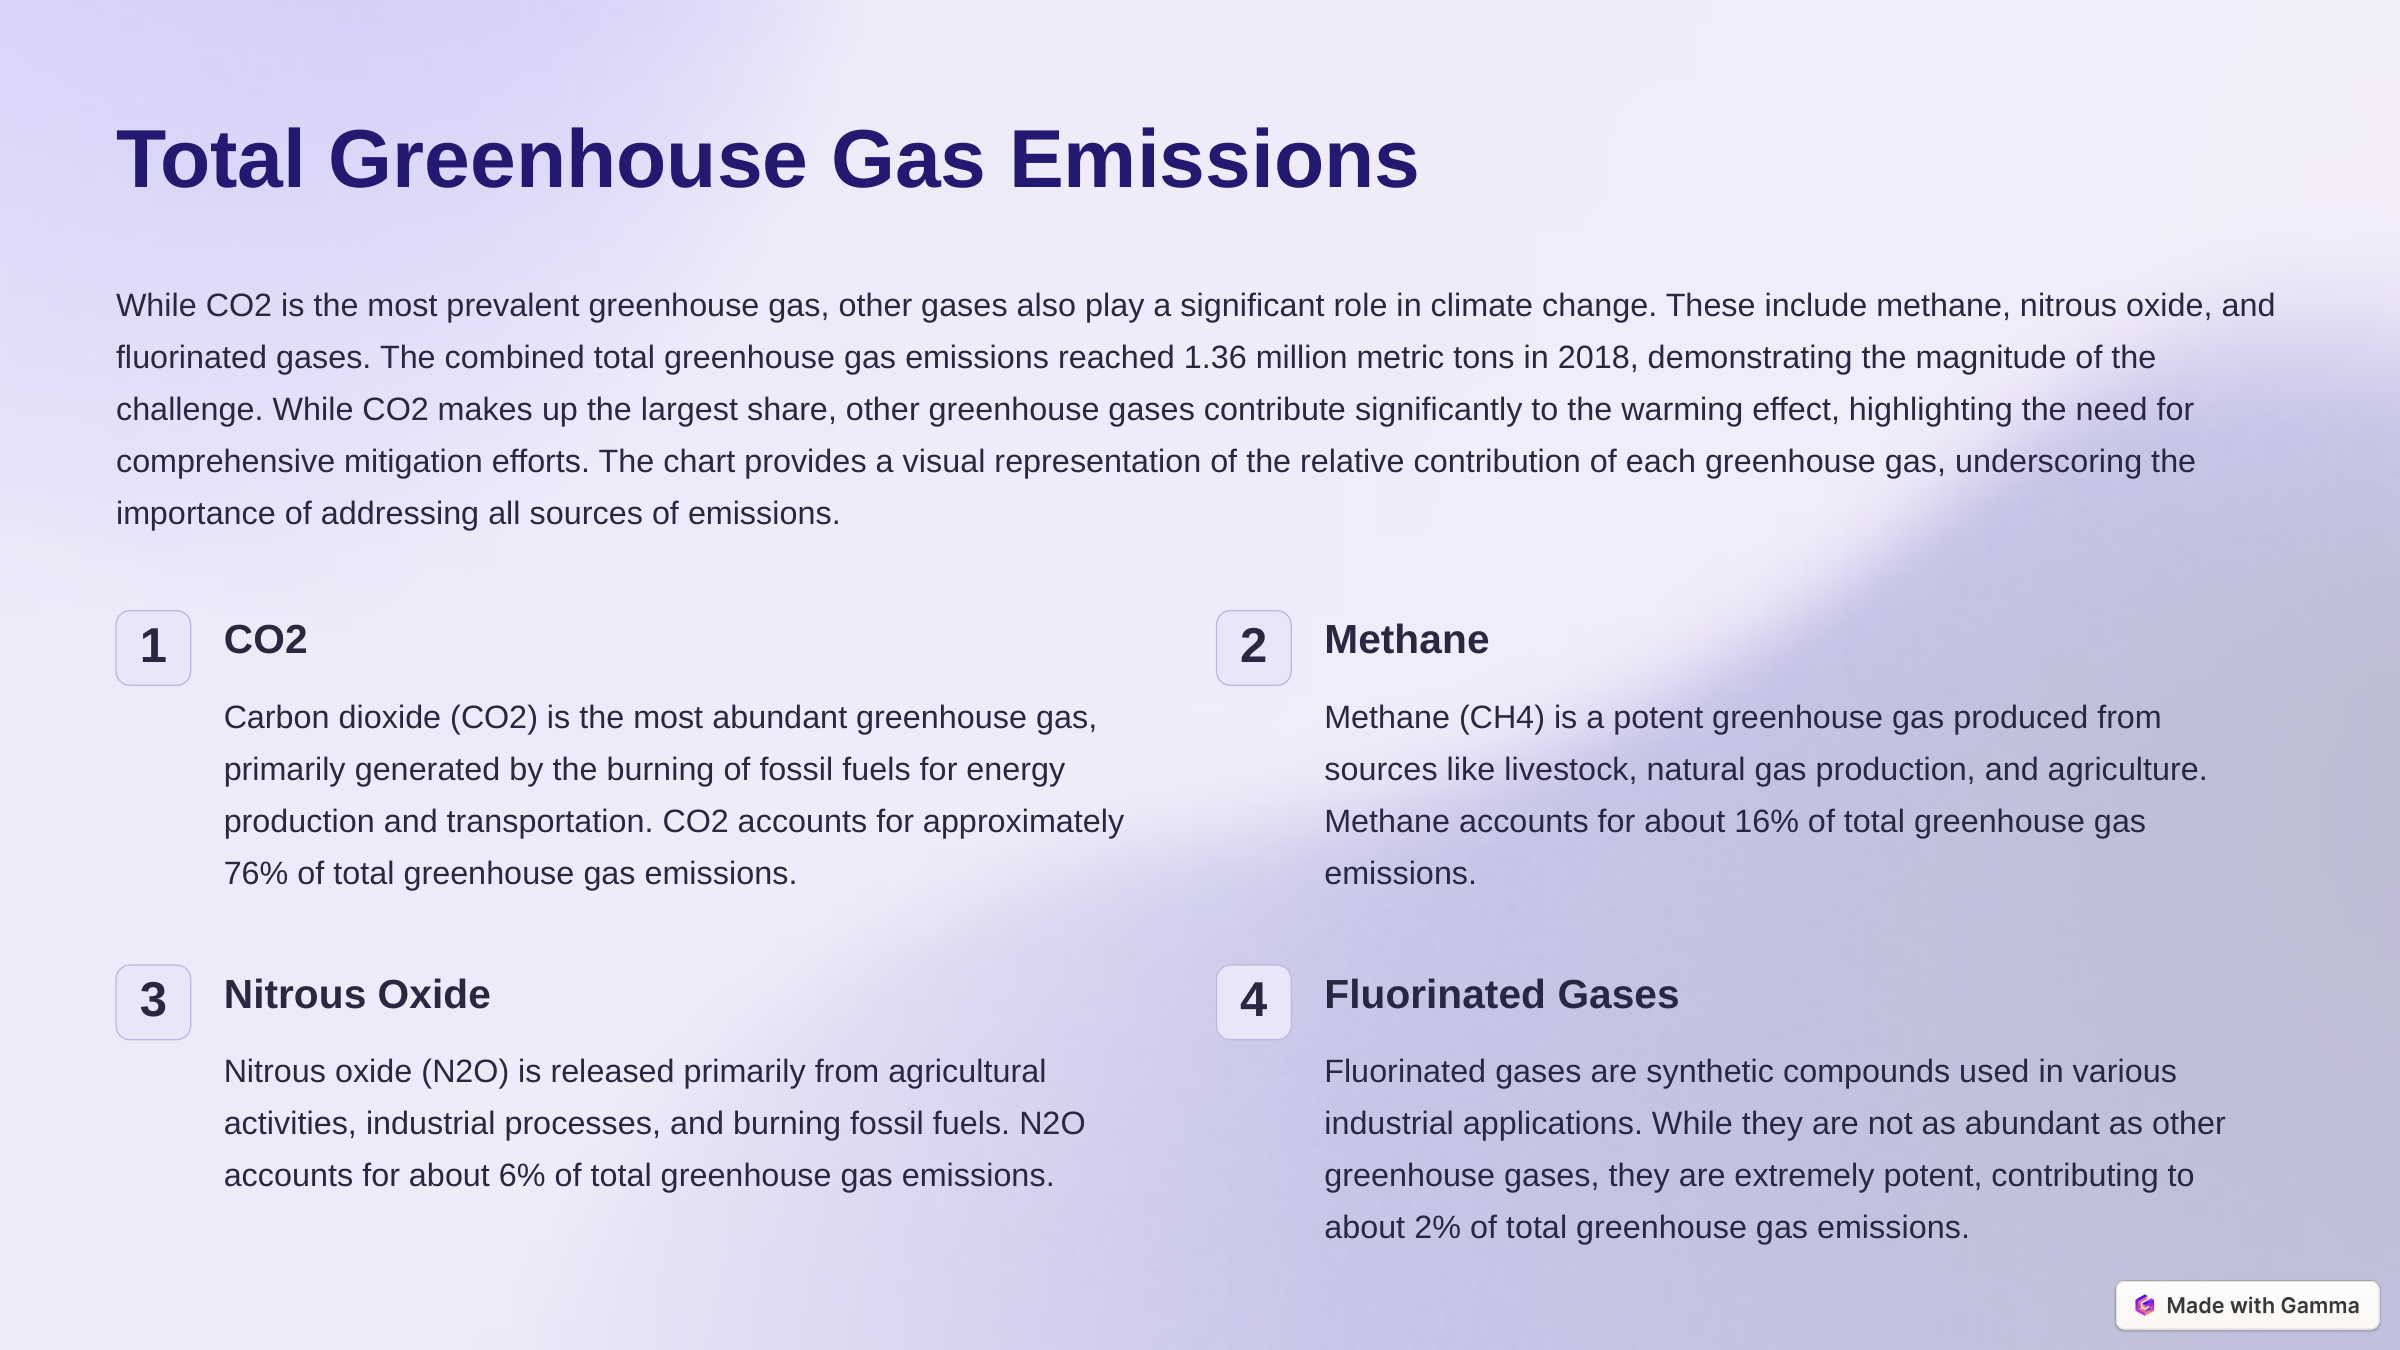

Total Greenhouse Gas Emissions
While CO2 is the most prevalent greenhouse gas, other gases also play a significant role in climate change. These include methane, nitrous oxide, and fluorinated gases. The combined total greenhouse gas emissions reached 1.36 million metric tons in 2018, demonstrating the magnitude of the challenge. While CO2 makes up the largest share, other greenhouse gases contribute significantly to the warming effect, highlighting the need for comprehensive mitigation efforts. The chart provides a visual representation of the relative contribution of each greenhouse gas, underscoring the importance of addressing all sources of emissions.

CO2

Methane
1
2
Carbon dioxide (CO2) is the most abundant greenhouse gas, primarily generated by the burning of fossil fuels for energy production and transportation. CO2 accounts for approximately 76% of total greenhouse gas emissions.
Methane (CH4) is a potent greenhouse gas produced from sources like livestock, natural gas production, and agriculture. Methane accounts for about 16% of total greenhouse gas emissions.

Nitrous Oxide

Fluorinated Gases
3
4
Nitrous oxide (N2O) is released primarily from agricultural activities, industrial processes, and burning fossil fuels. N2O accounts for about 6% of total greenhouse gas emissions.
Fluorinated gases are synthetic compounds used in various industrial applications. While they are not as abundant as other greenhouse gases, they are extremely potent, contributing to about 2% of total greenhouse gas emissions.